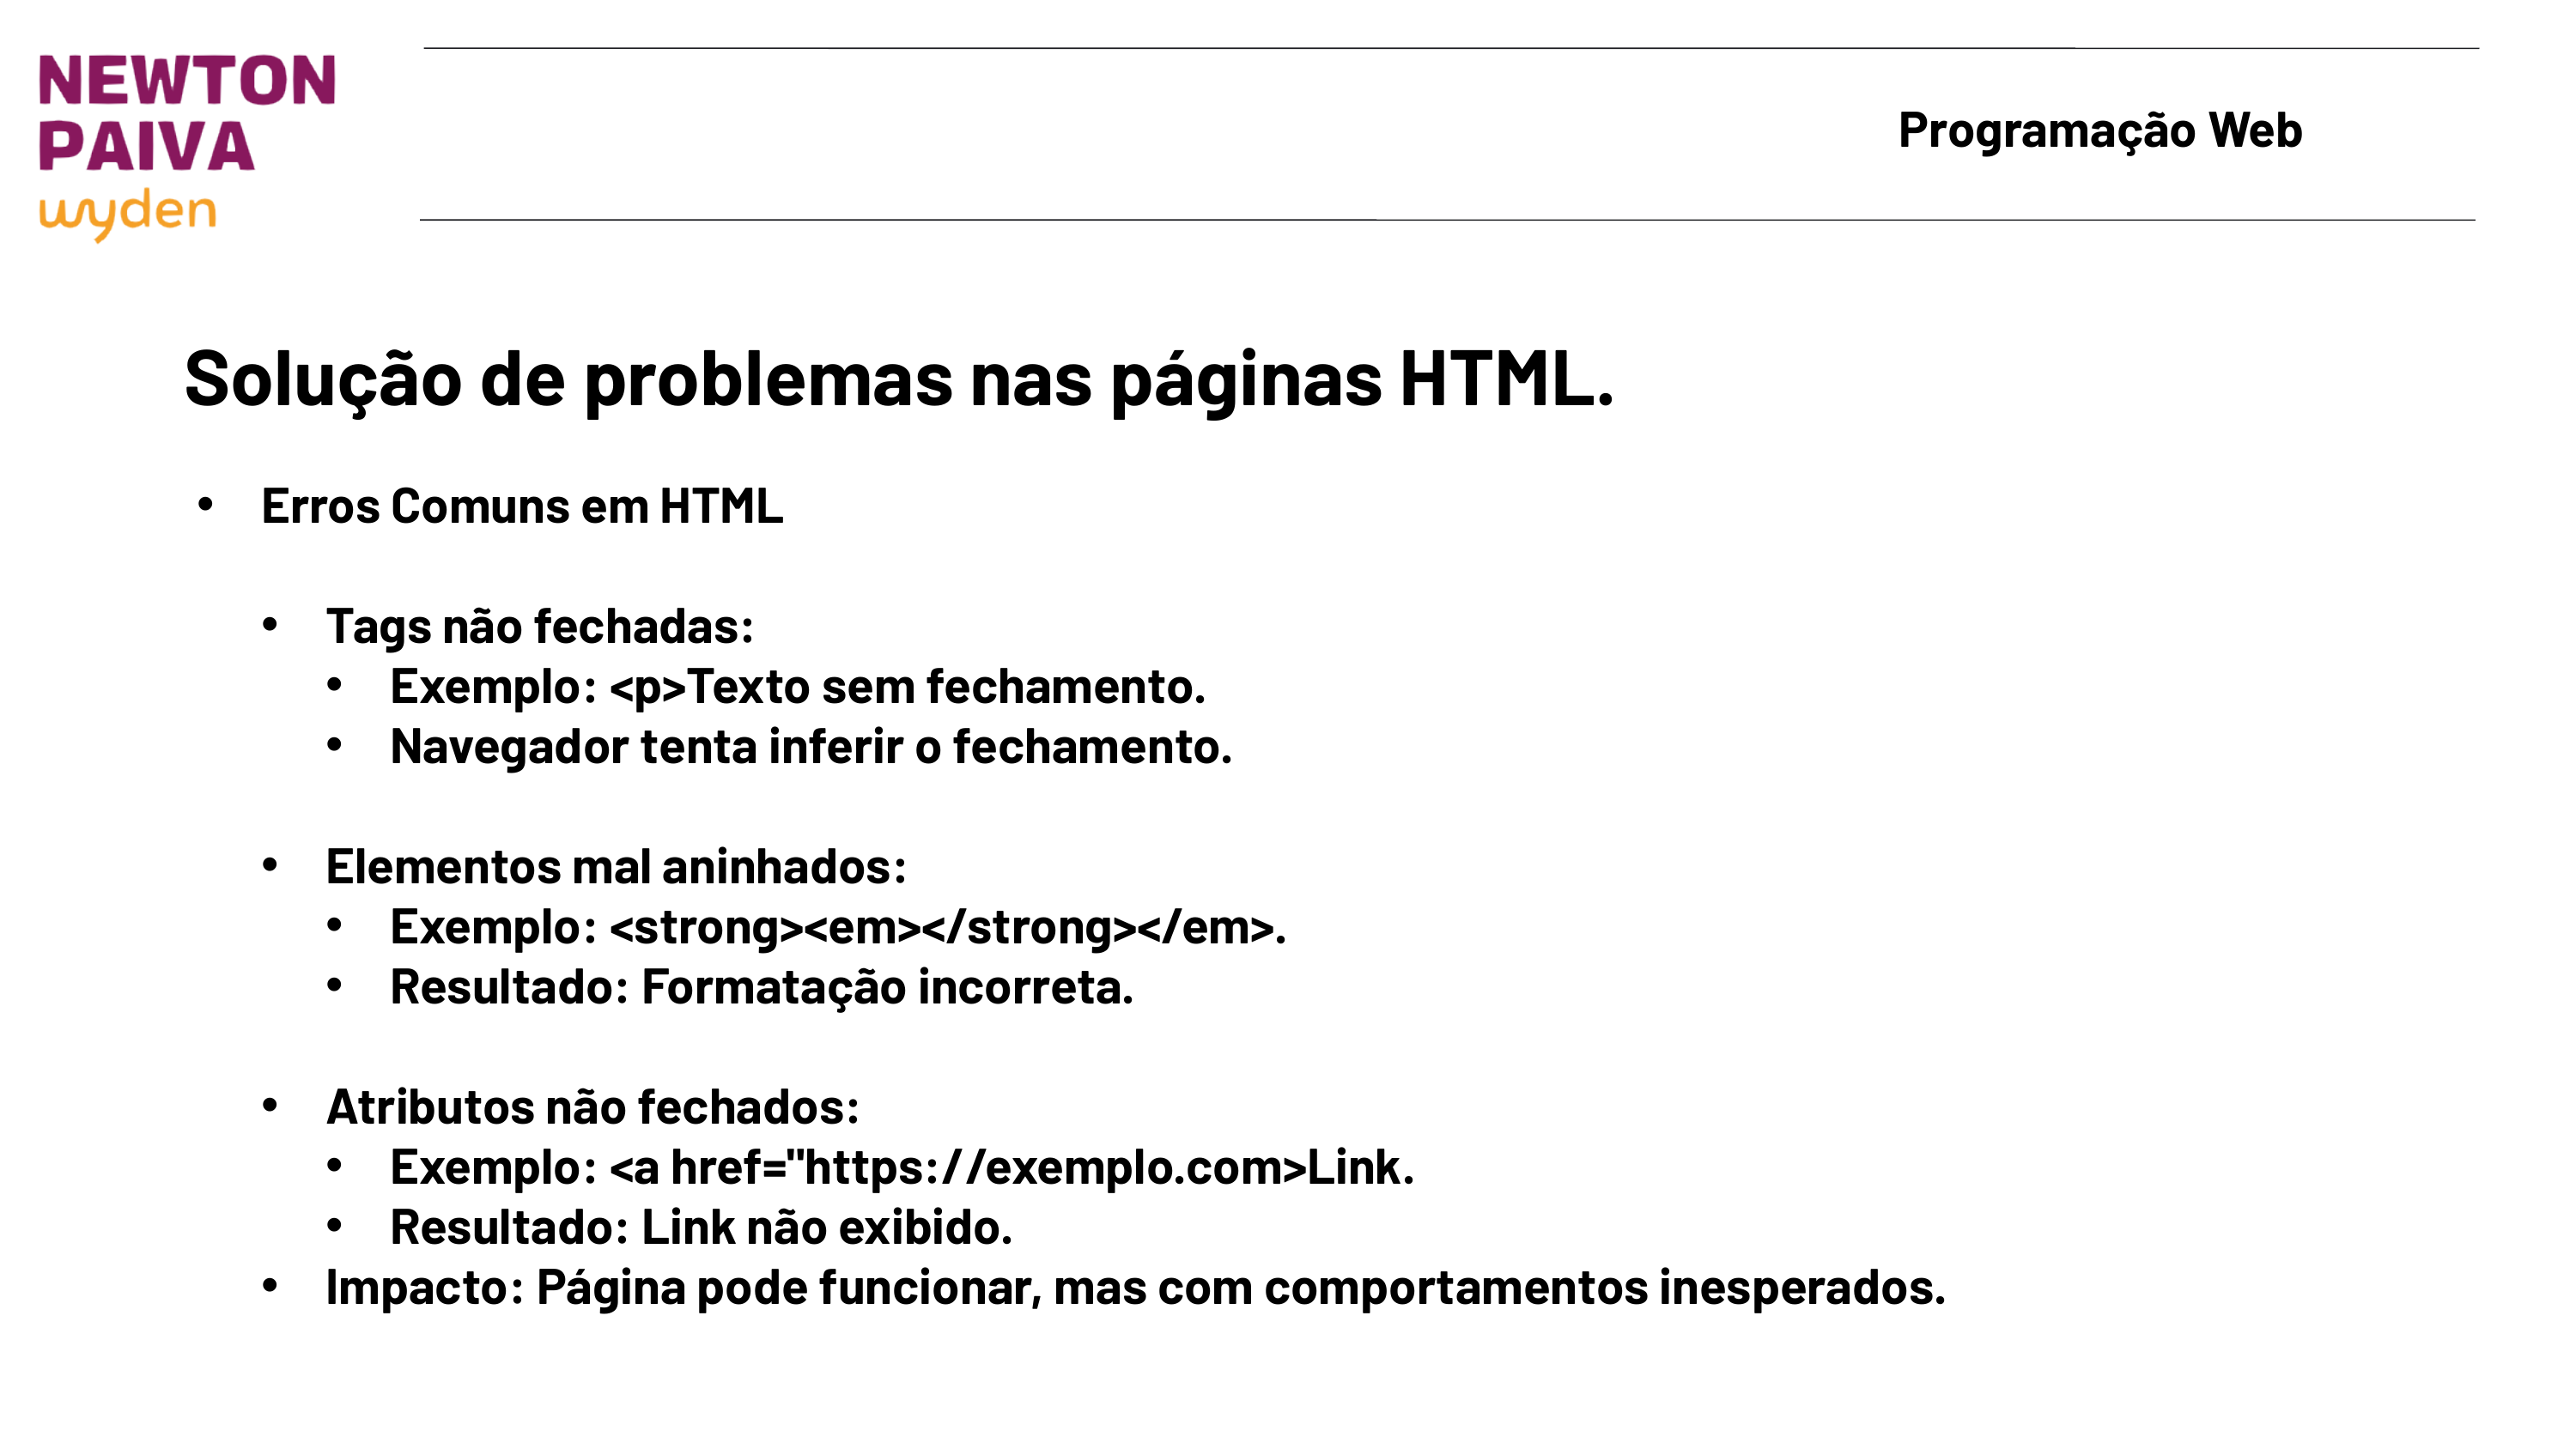

Solução de problemas nas páginas HTML.
Erros Comuns em HTML

Tags não fechadas:
Exemplo: <p>Texto sem fechamento.
Navegador tenta inferir o fechamento.

Elementos mal aninhados:
Exemplo: <strong><em></strong></em>.
Resultado: Formatação incorreta.

Atributos não fechados:
Exemplo: <a href="https://exemplo.com>Link.
Resultado: Link não exibido.
Impacto: Página pode funcionar, mas com comportamentos inesperados.